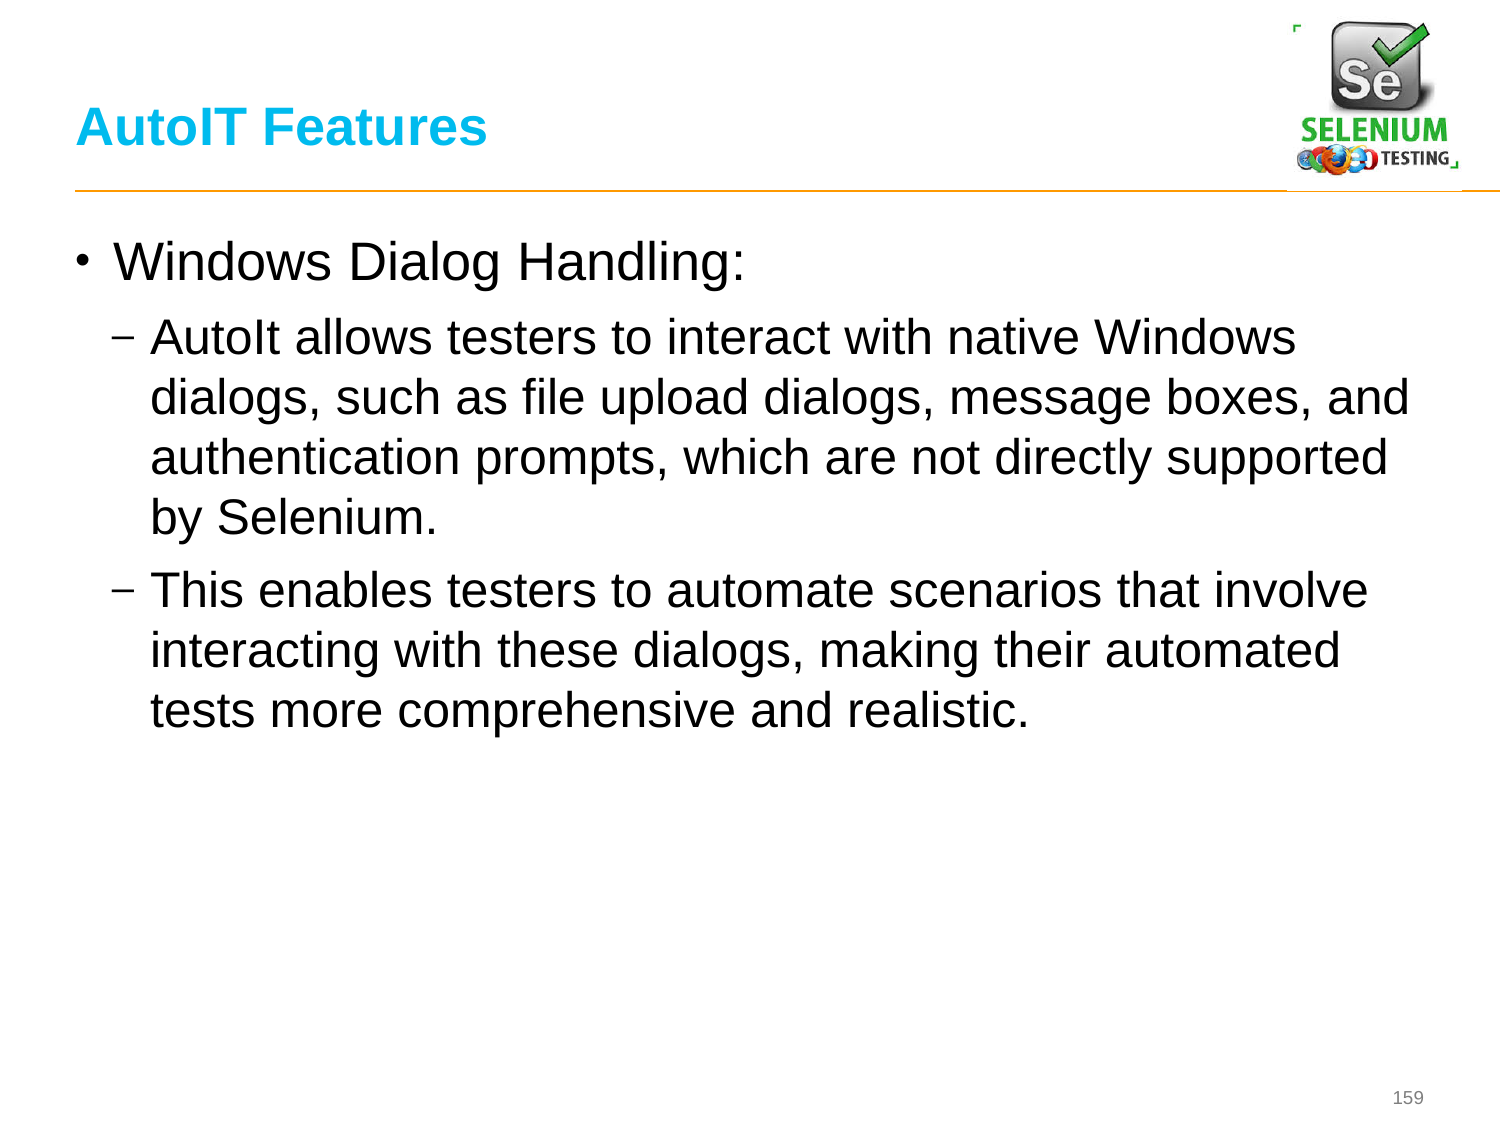

# AutoIT Features
Windows Dialog Handling:
AutoIt allows testers to interact with native Windows dialogs, such as file upload dialogs, message boxes, and authentication prompts, which are not directly supported by Selenium.
This enables testers to automate scenarios that involve interacting with these dialogs, making their automated tests more comprehensive and realistic.